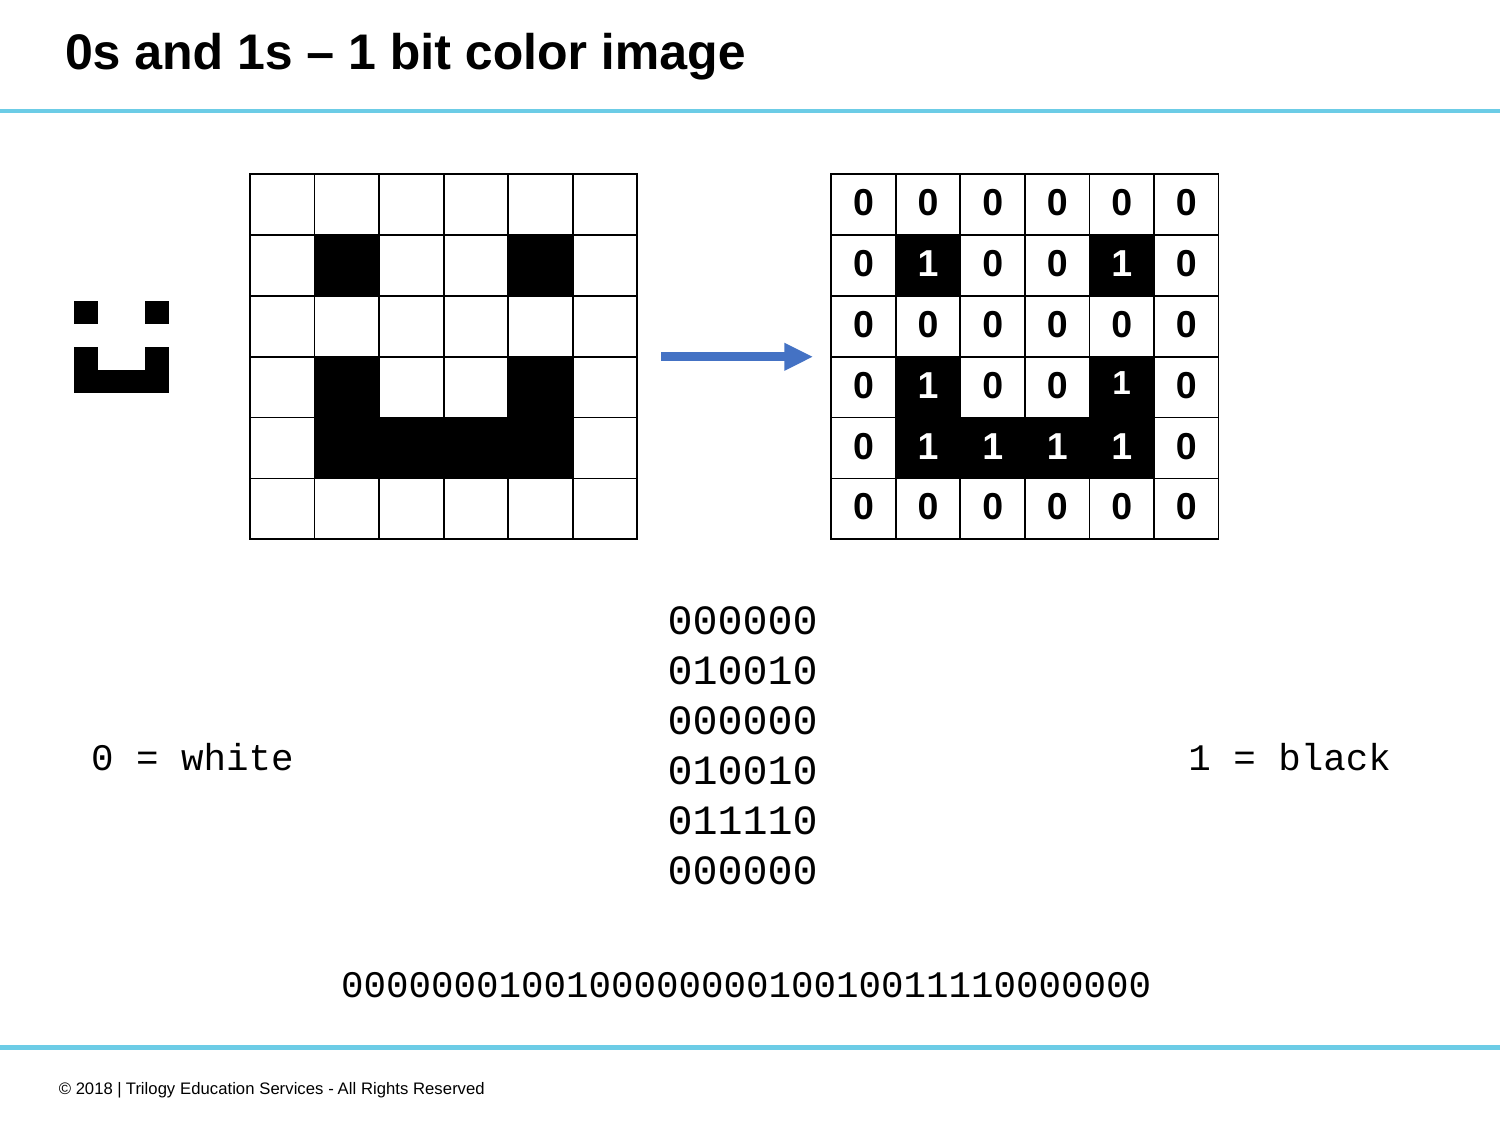

# 0s and 1s – 1 bit color image
|  |  |  |  |  |  |
| --- | --- | --- | --- | --- | --- |
|  |  |  |  |  |  |
|  |  |  |  |  |  |
|  |  |  |  |  |  |
|  |  |  |  |  |  |
|  |  |  |  |  |  |
| 0 | 0 | 0 | 0 | 0 | 0 |
| --- | --- | --- | --- | --- | --- |
| 0 | 1 | 0 | 0 | 1 | 0 |
| 0 | 0 | 0 | 0 | 0 | 0 |
| 0 | 1 | 0 | 0 | 1 | 0 |
| 0 | 1 | 1 | 1 | 1 | 0 |
| 0 | 0 | 0 | 0 | 0 | 0 |
|  |  |  |  |  |  |
| --- | --- | --- | --- | --- | --- |
|  |  |  |  |  |  |
|  |  |  |  |  |  |
|  |  |  |  |  |  |
|  |  |  |  |  |  |
|  |  |  |  |  |  |
000000
010010
000000
010010
011110
000000
0 = white
1 = black
000000010010000000010010011110000000